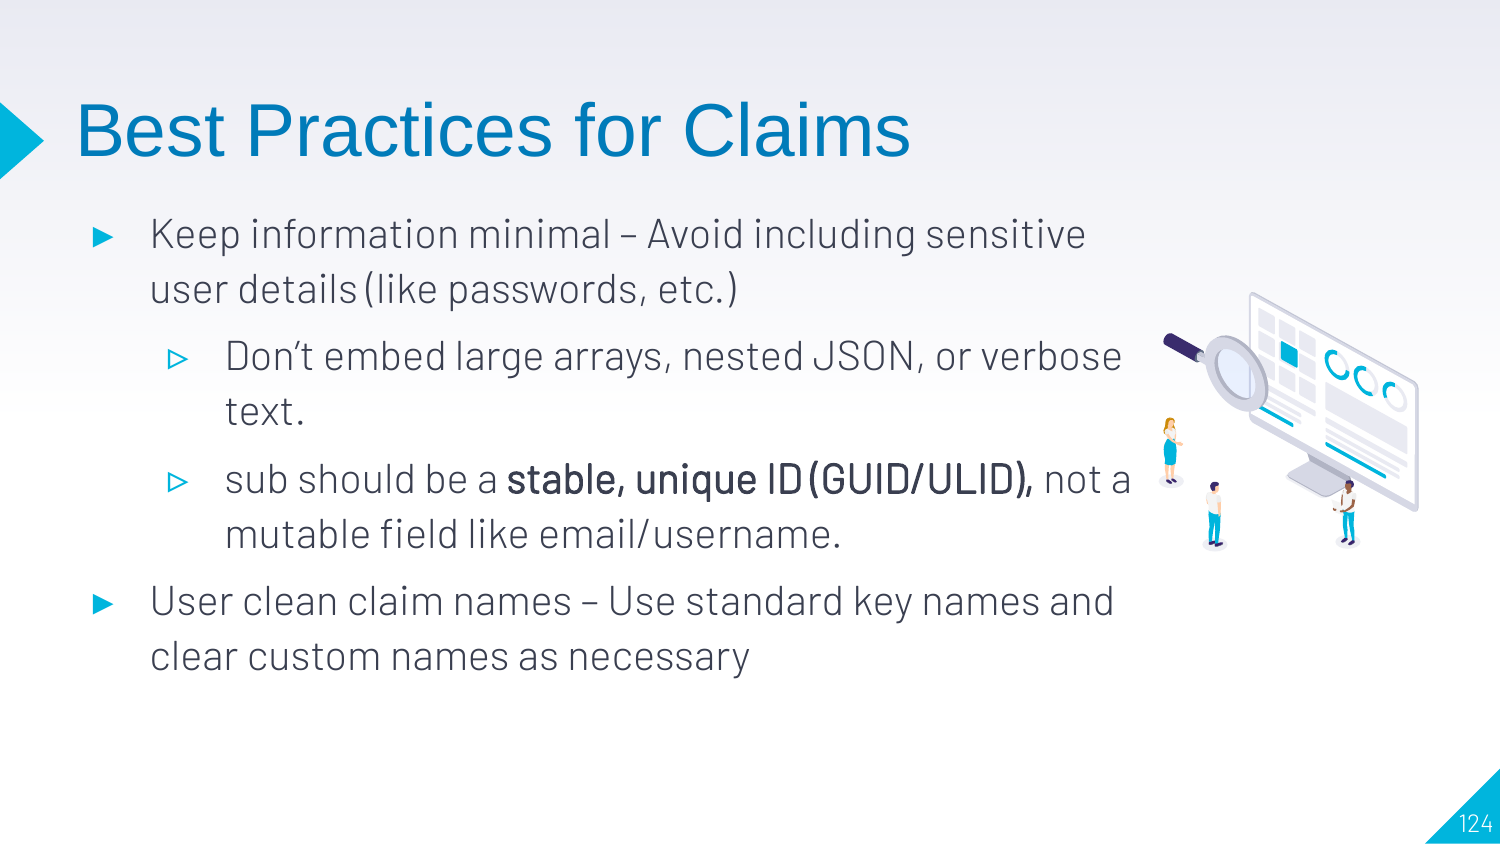

# Best Practices for Claims
Keep information minimal – Avoid including sensitive user details (like passwords, etc.)
Don’t embed large arrays, nested JSON, or verbose text.
sub should be a stable, unique ID (GUID/ULID), not a mutable field like email/username.
User clean claim names – Use standard key names and clear custom names as necessary

124